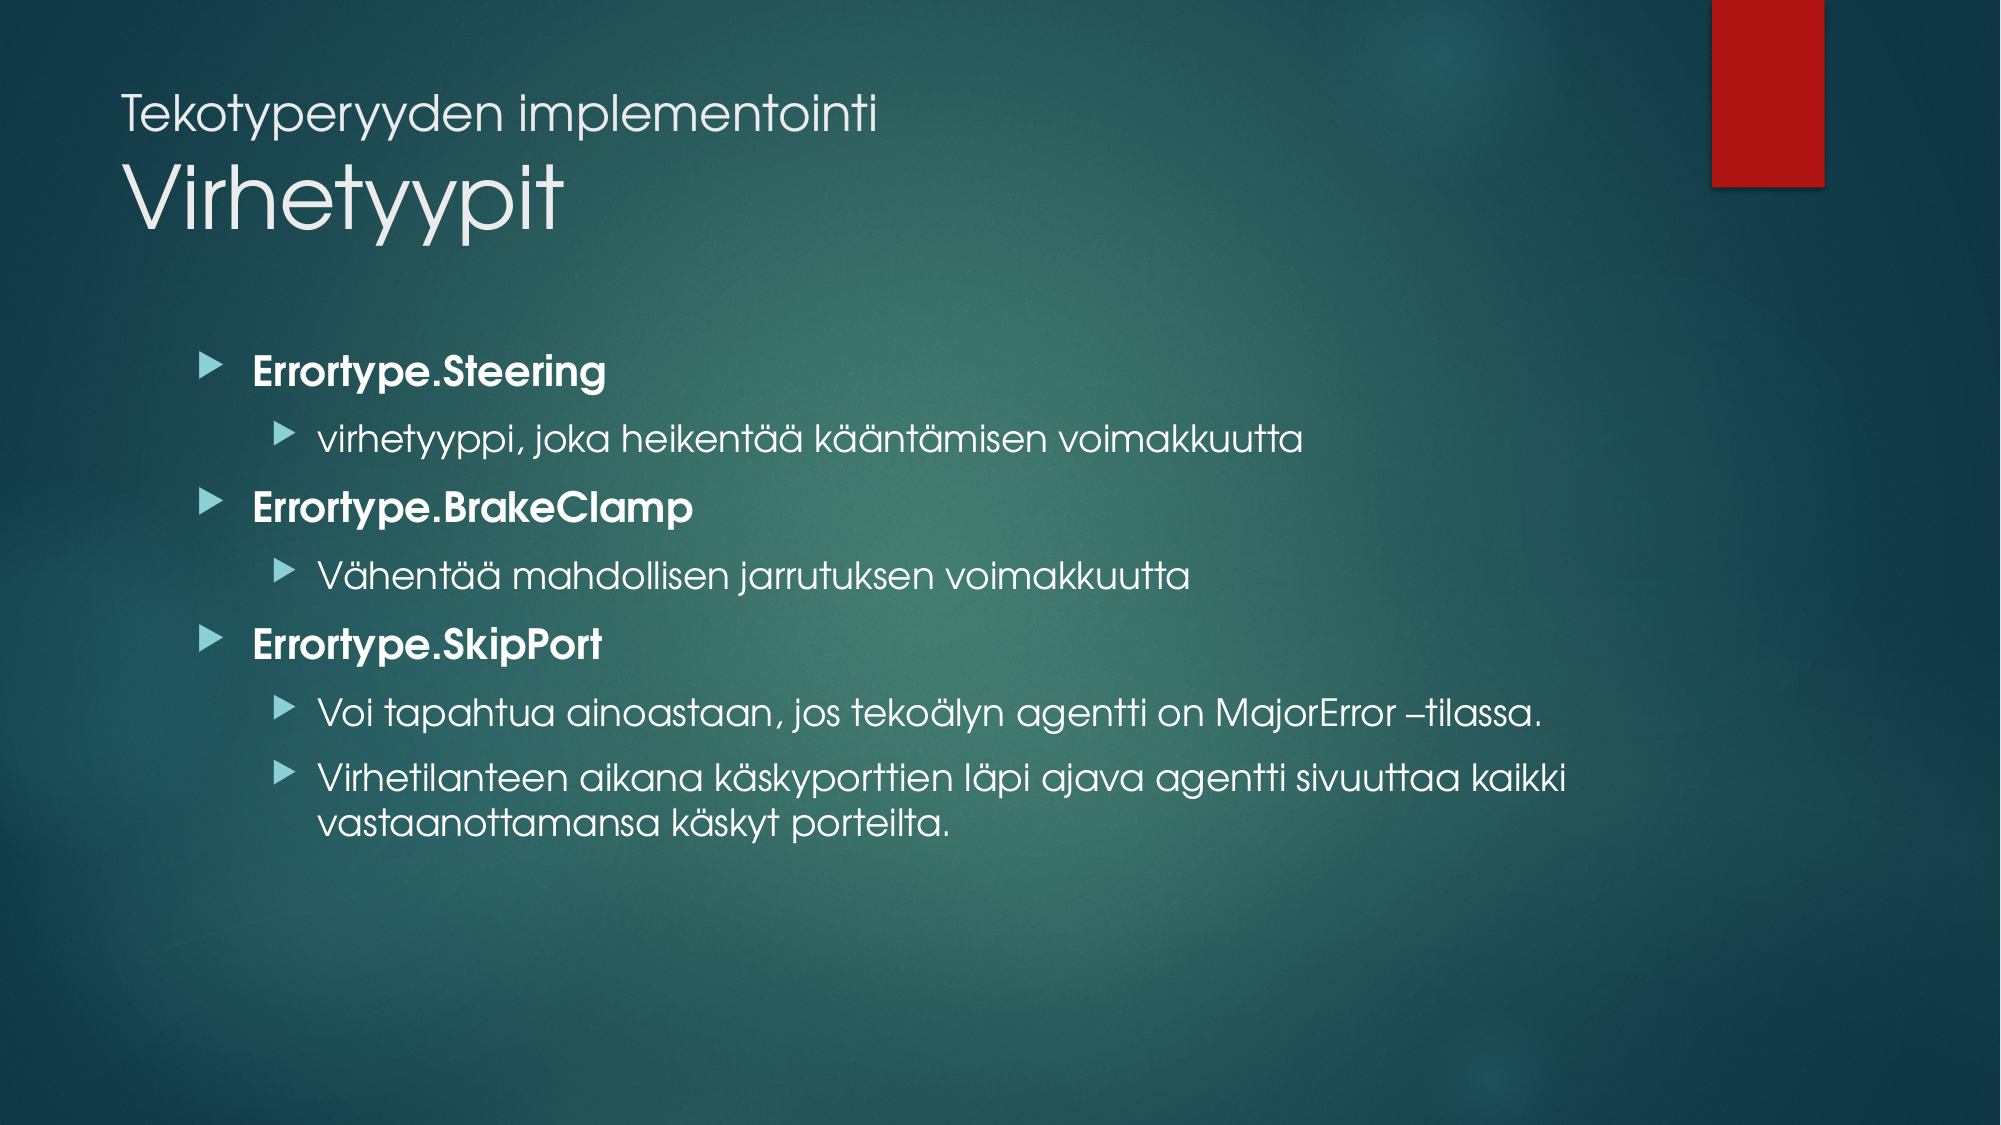

# Tekotyperyyden implementointi Virhetyypit
Errortype.Steering
virhetyyppi, joka heikentää kääntämisen voimakkuutta
Errortype.BrakeClamp
Vähentää mahdollisen jarrutuksen voimakkuutta
Errortype.SkipPort
Voi tapahtua ainoastaan, jos tekoälyn agentti on MajorError –tilassa.
Virhetilanteen aikana käskyporttien läpi ajava agentti sivuuttaa kaikki vastaanottamansa käskyt porteilta.